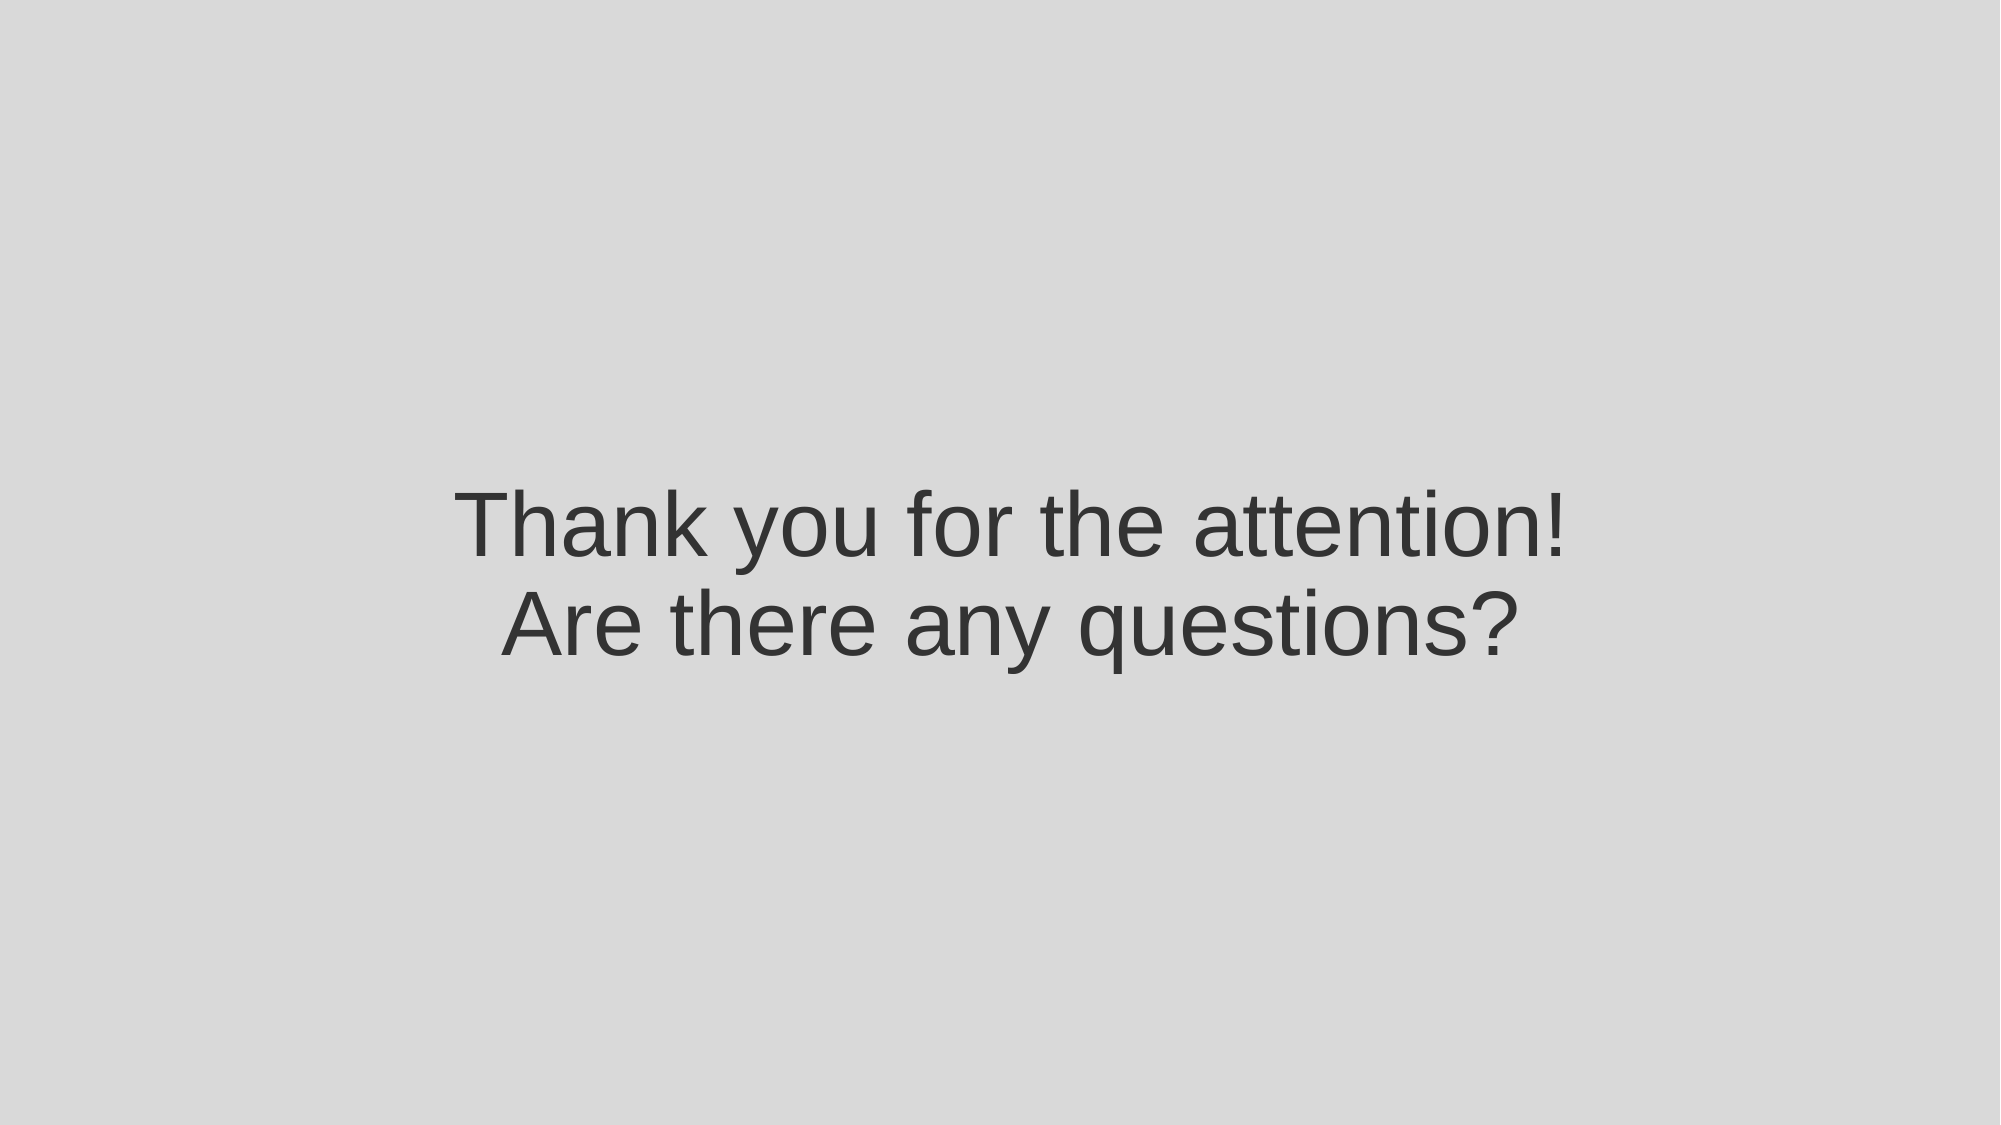

# Thank you for the attention! Are there any questions?